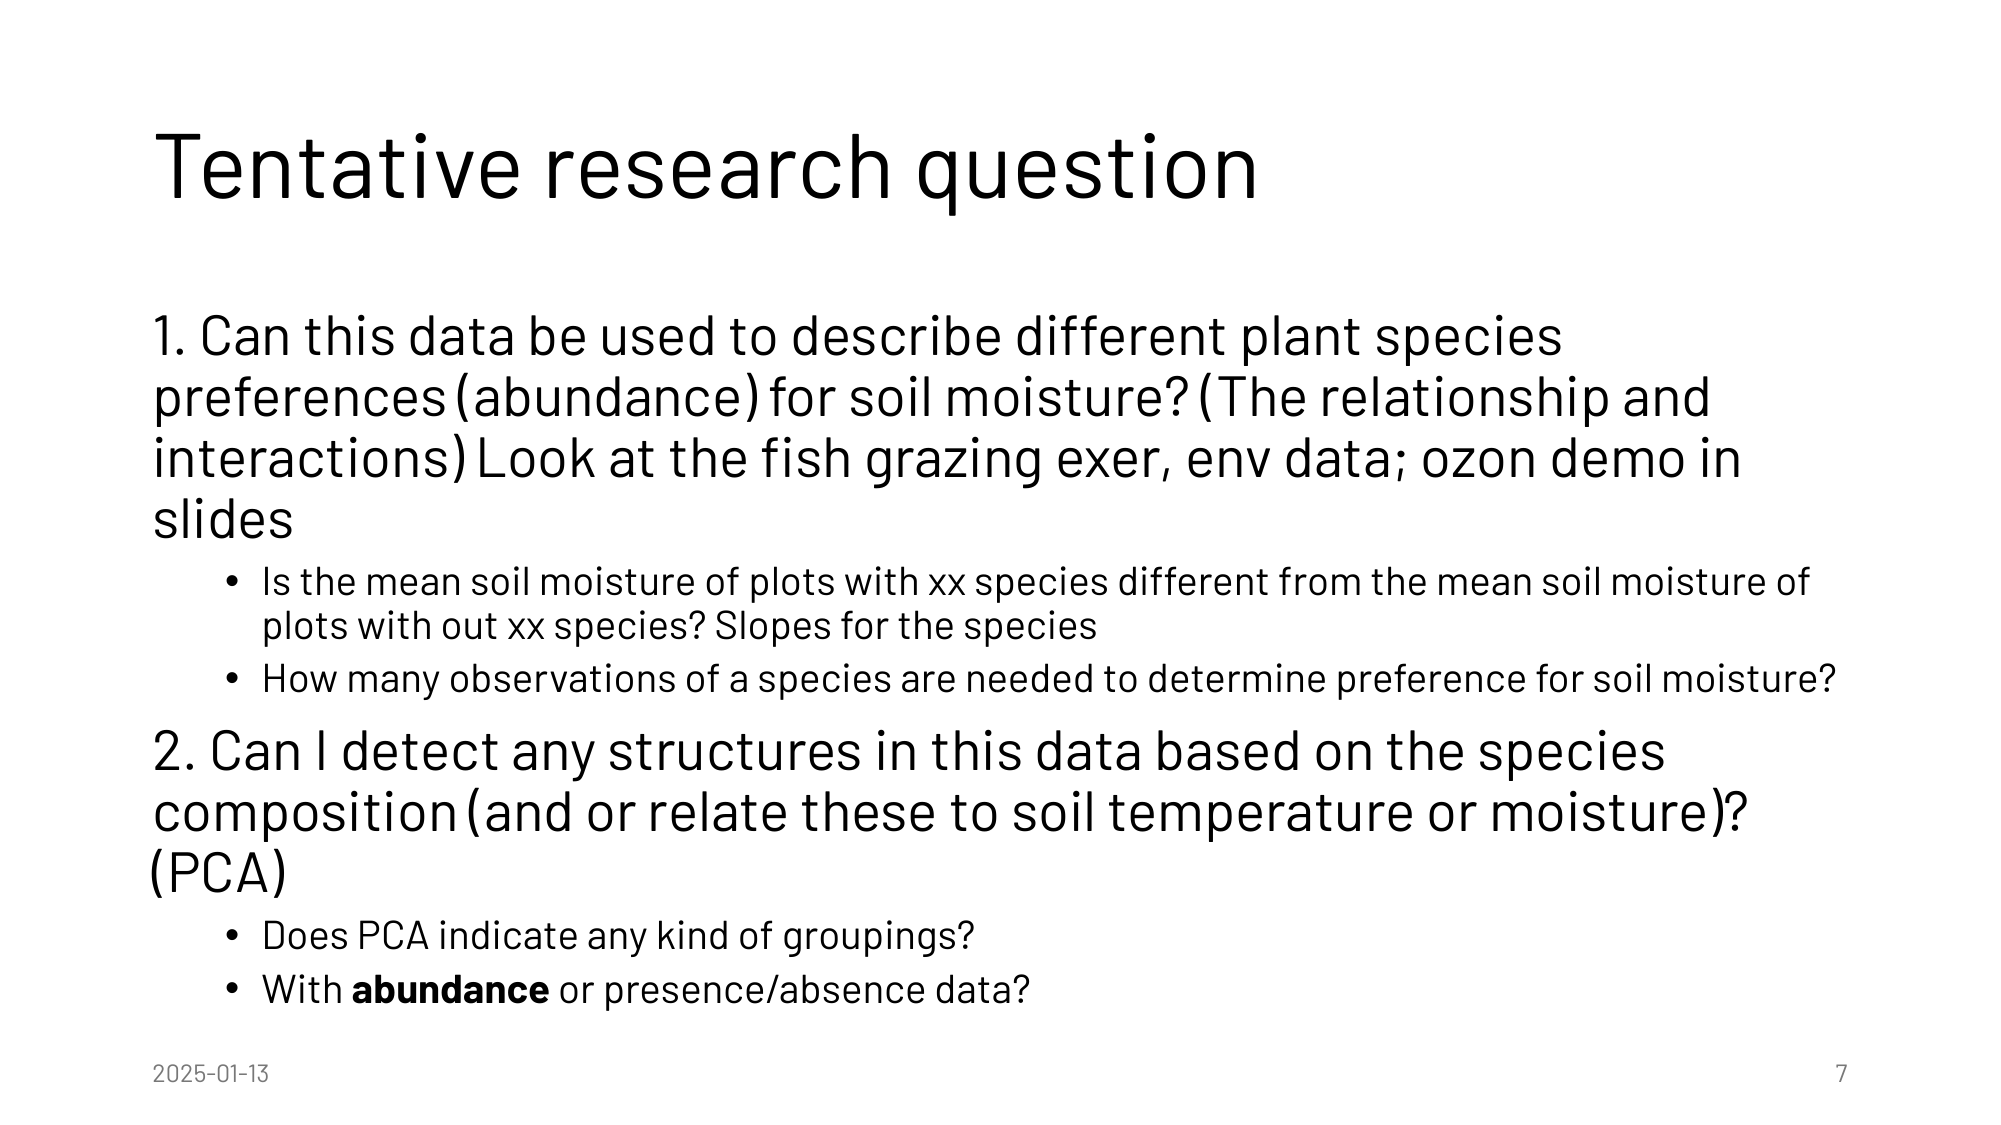

# Tentative research question
1. Can this data be used to describe different plant species preferences (abundance) for soil moisture? (The relationship and interactions) Look at the fish grazing exer, env data; ozon demo in slides
Is the mean soil moisture of plots with xx species different from the mean soil moisture of plots with out xx species? Slopes for the species
How many observations of a species are needed to determine preference for soil moisture?
2. Can I detect any structures in this data based on the species composition (and or relate these to soil temperature or moisture)? (PCA)
Does PCA indicate any kind of groupings?
With abundance or presence/absence data?
2025-01-13
7